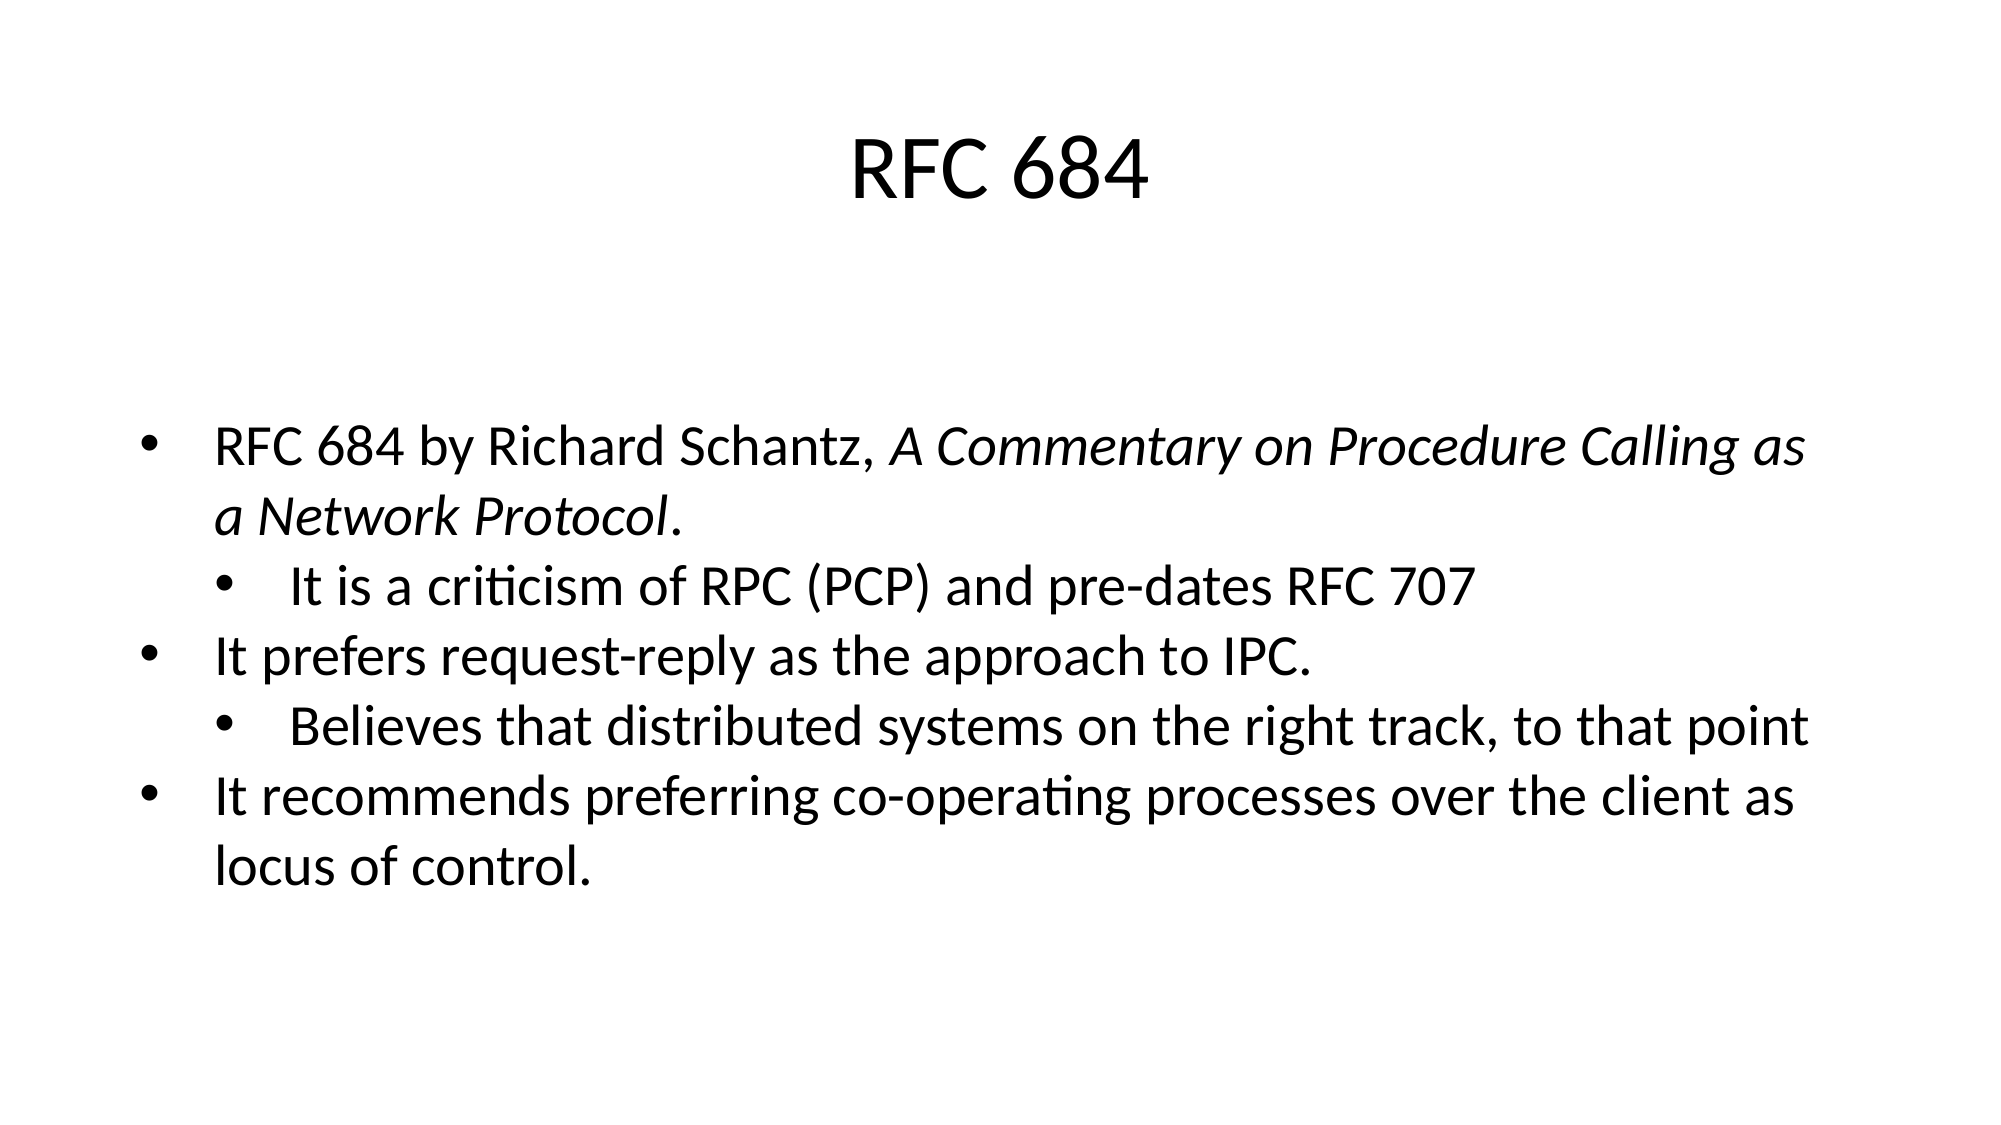

# RFC 684
RFC 684 by Richard Schantz, A Commentary on Procedure Calling as a Network Protocol.
It is a criticism of RPC (PCP) and pre-dates RFC 707
It prefers request-reply as the approach to IPC.
Believes that distributed systems on the right track, to that point
It recommends preferring co-operating processes over the client as locus of control.